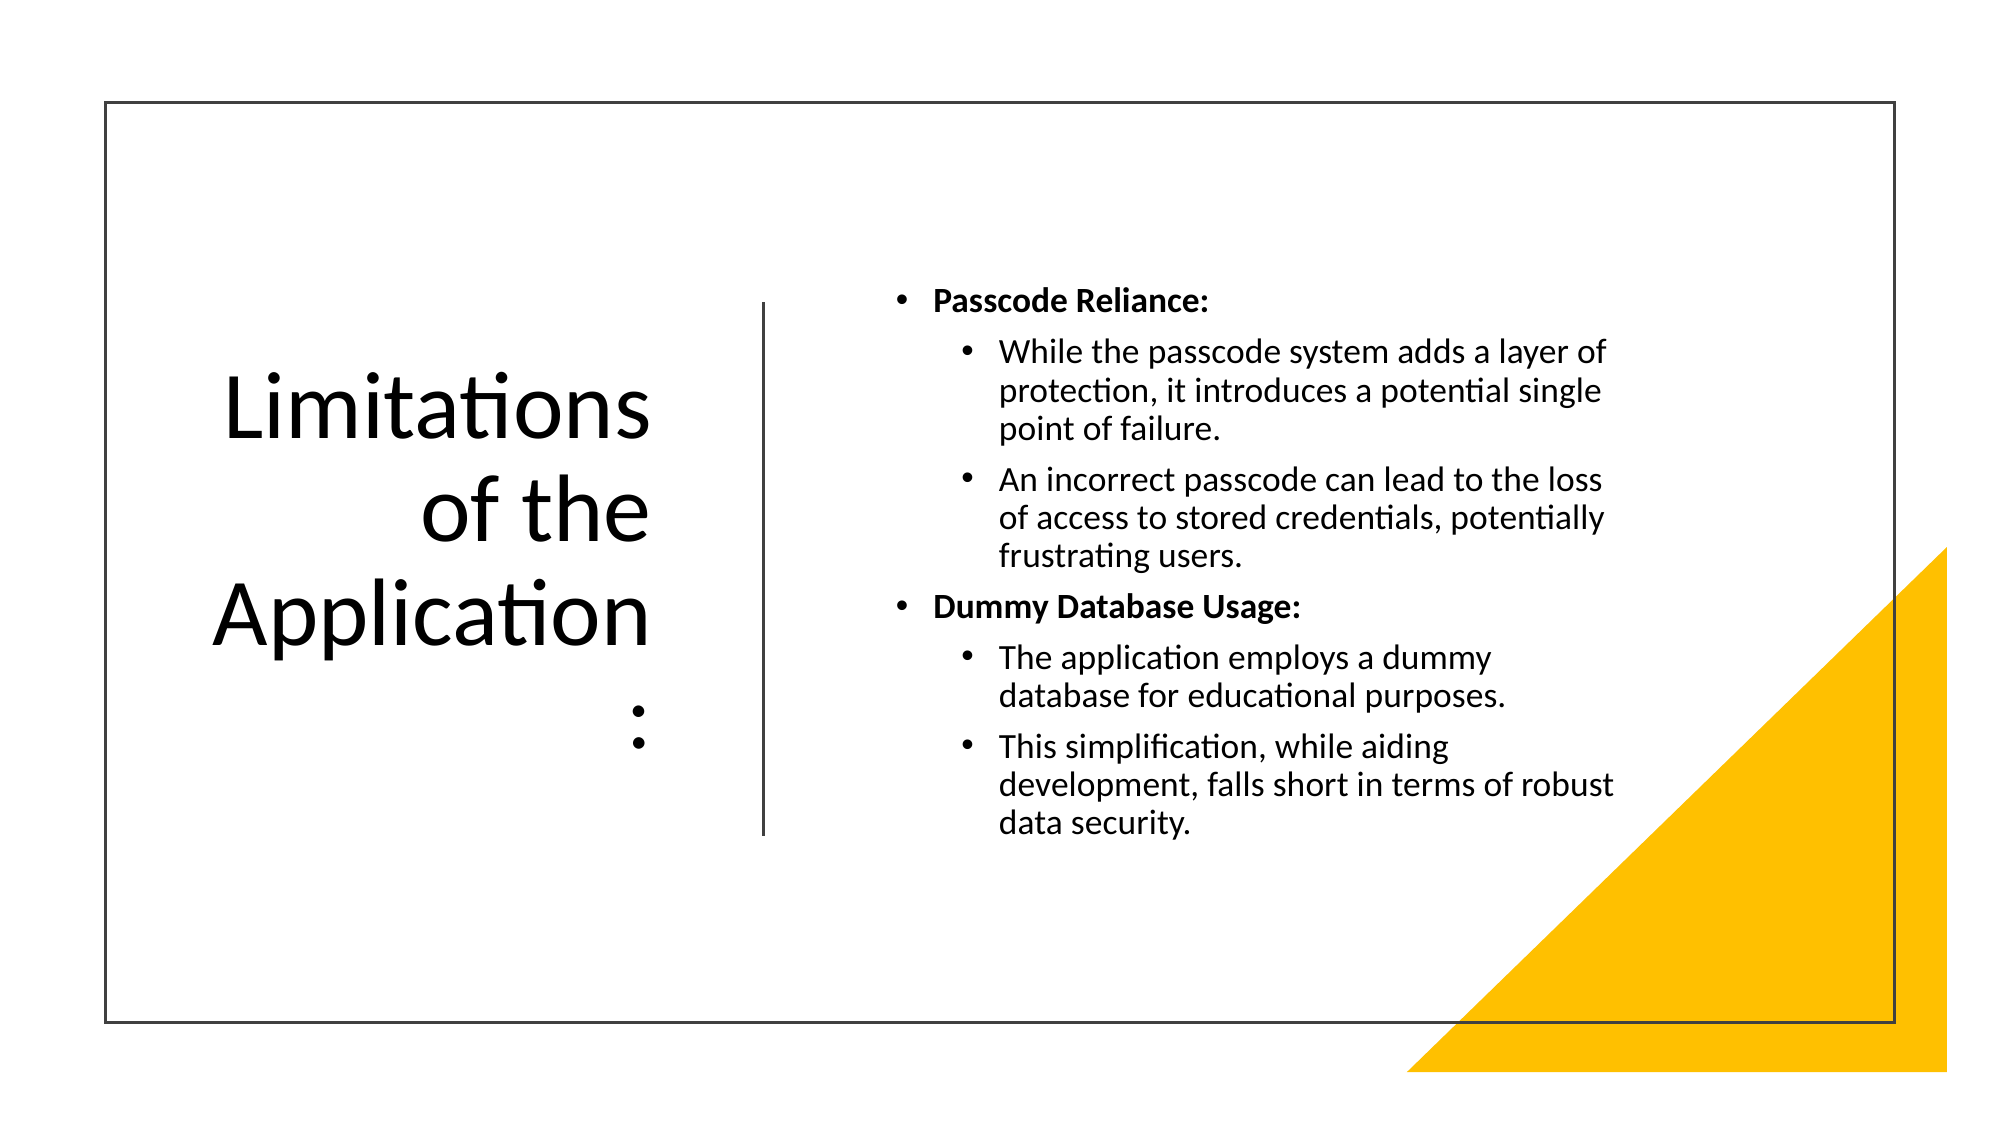

# Limitations of the Application:
Passcode Reliance:
While the passcode system adds a layer of protection, it introduces a potential single point of failure.
An incorrect passcode can lead to the loss of access to stored credentials, potentially frustrating users.
Dummy Database Usage:
The application employs a dummy database for educational purposes.
This simplification, while aiding development, falls short in terms of robust data security.